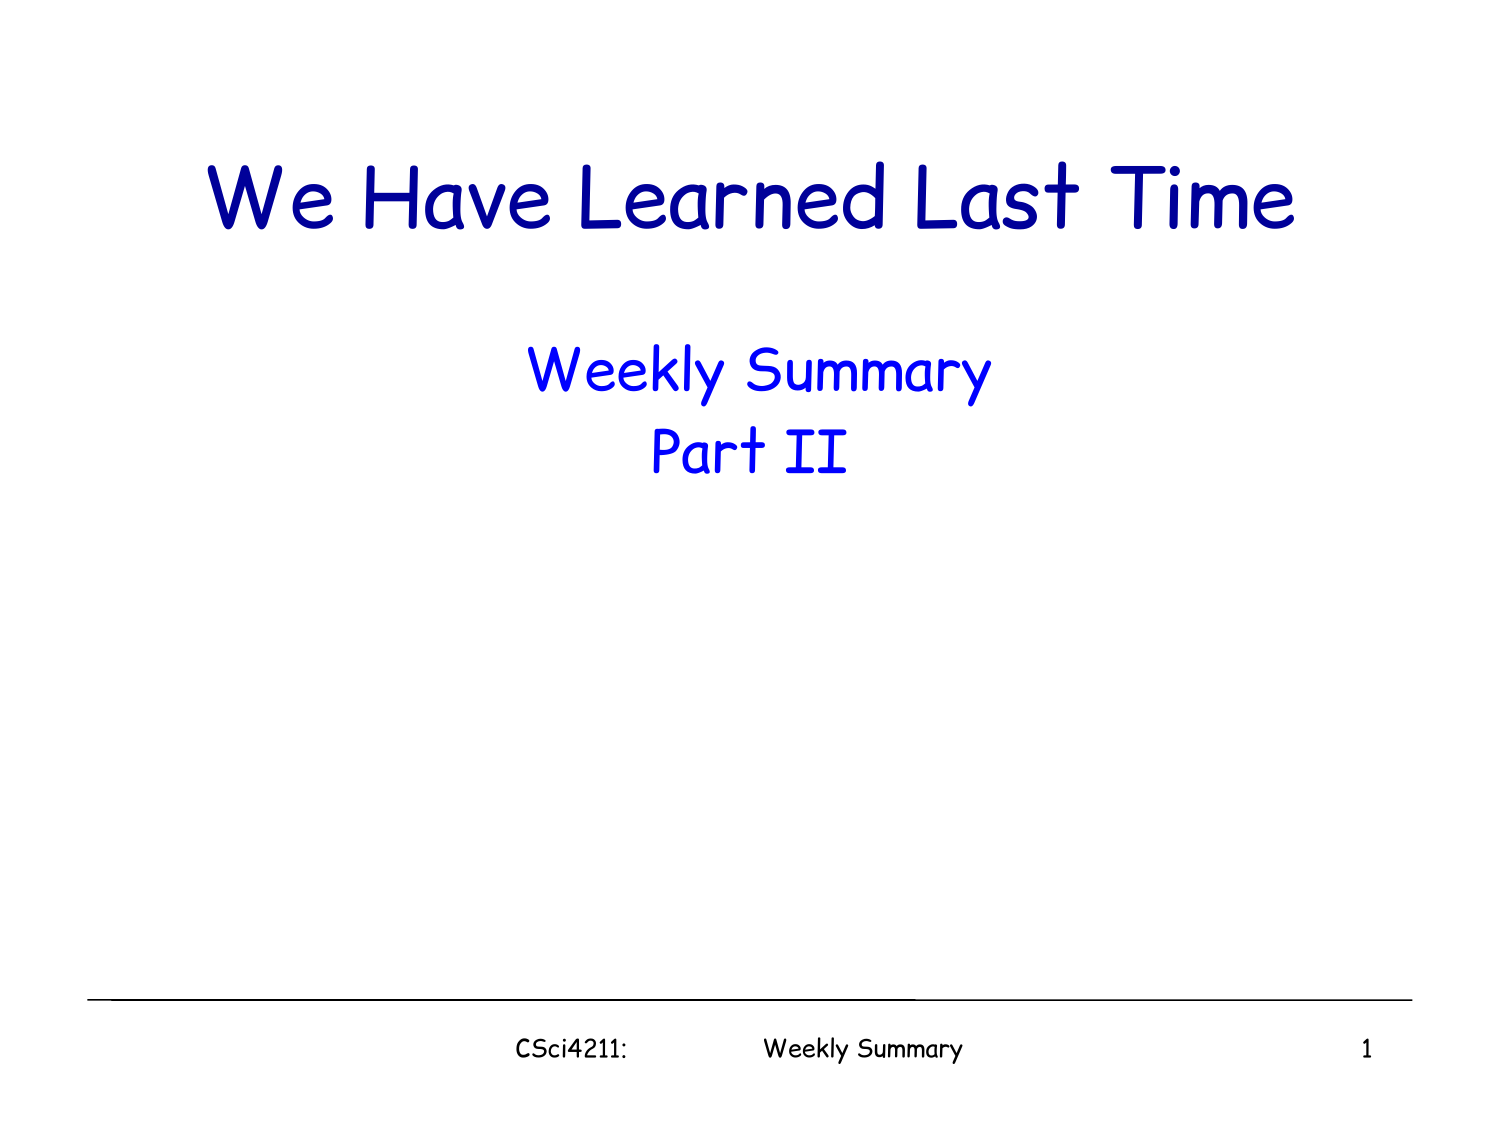

# We Have Learned Last Time
 Weekly Summary
Part II

CSci4211:                  Weekly Summary
1